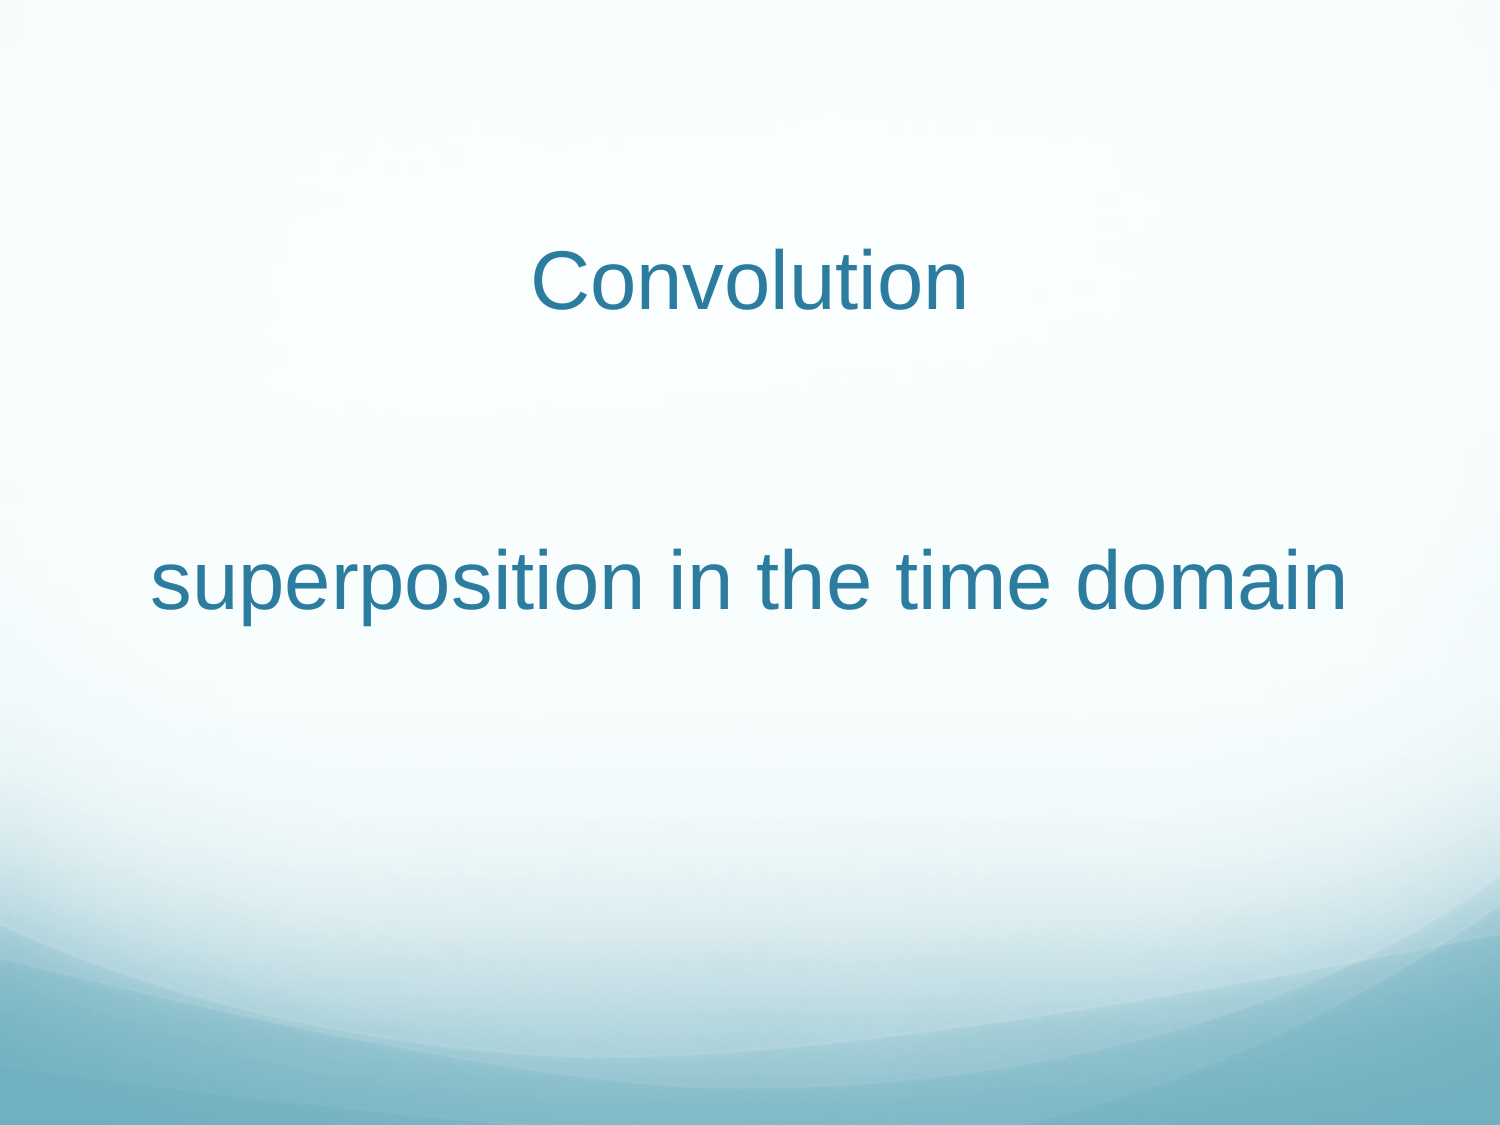

# Convolution superposition in the time domain